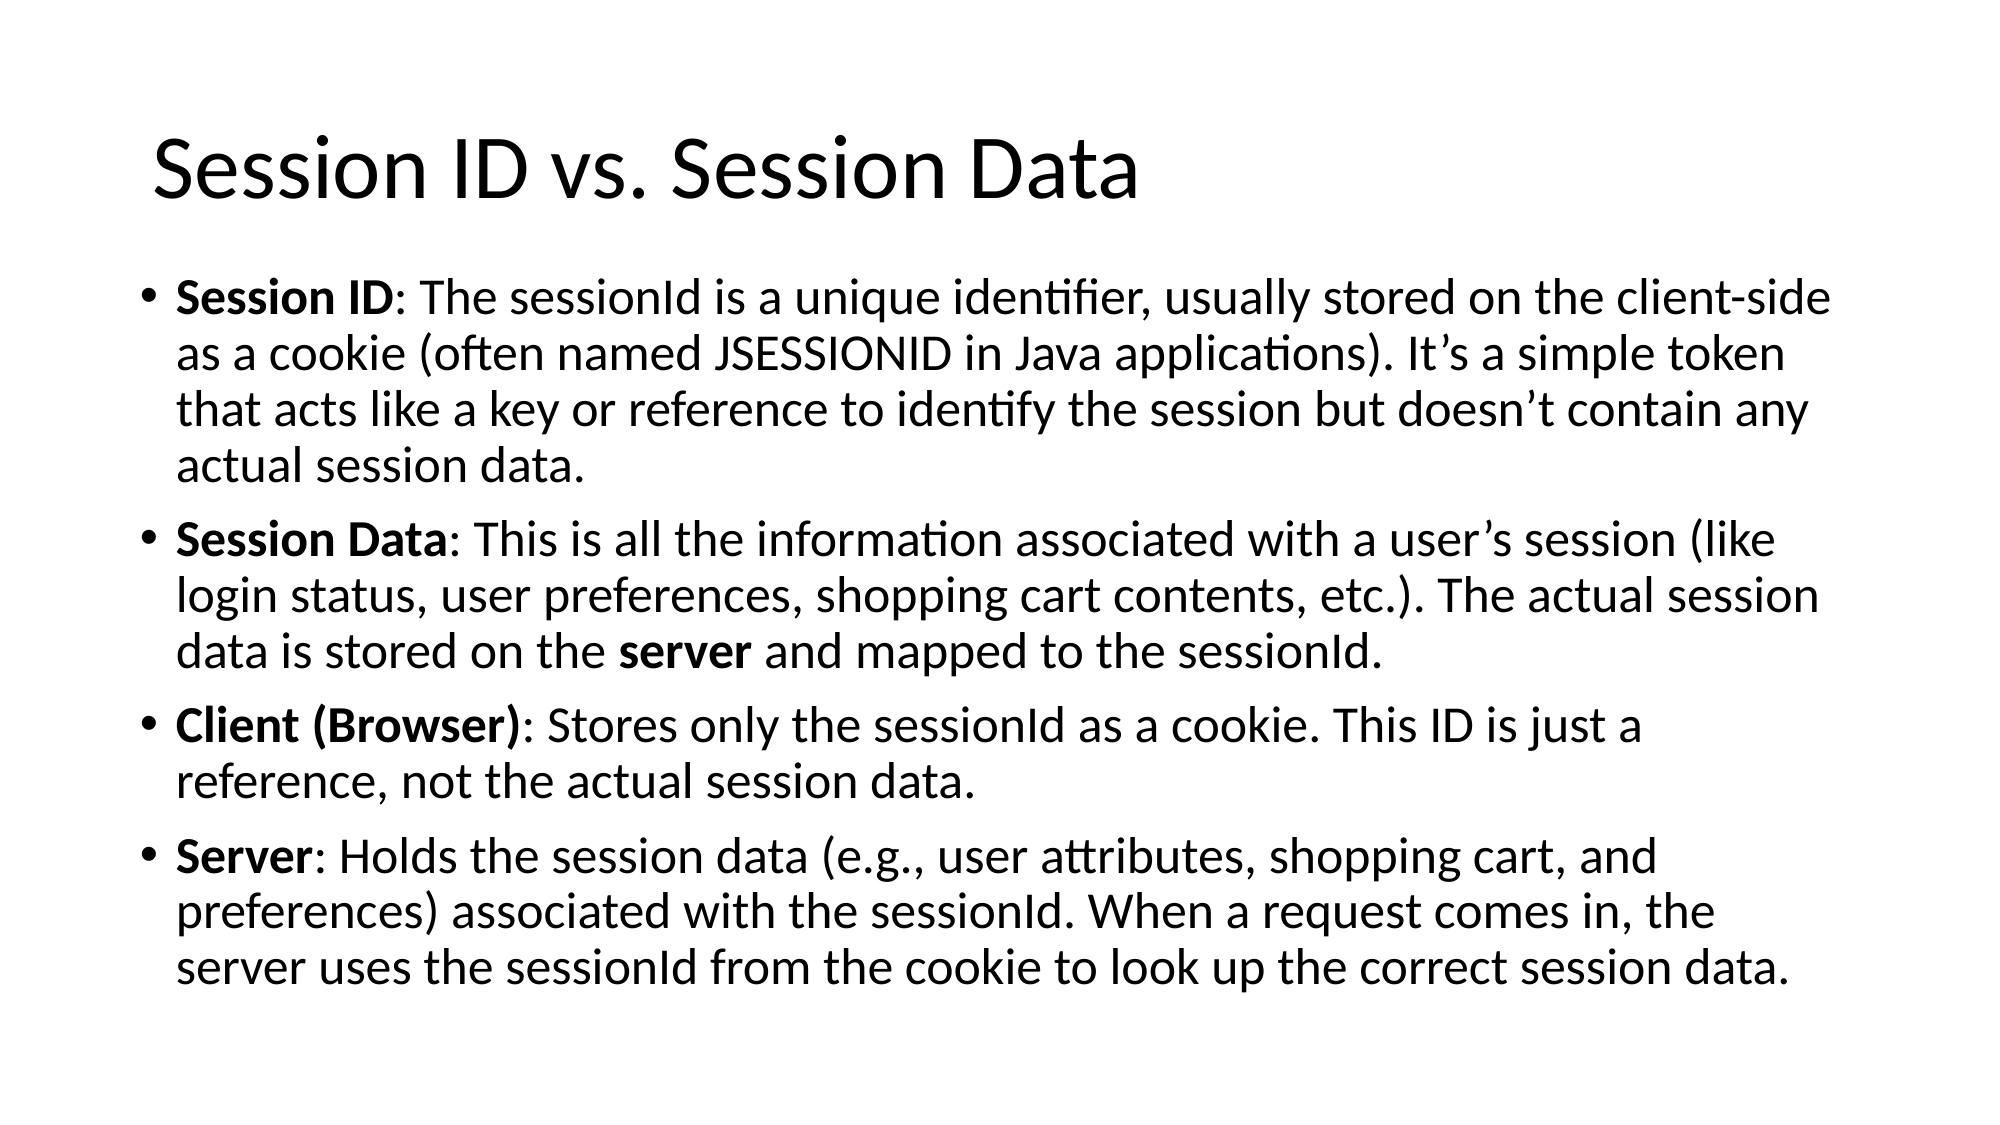

# Session ID vs. Session Data
Session ID: The sessionId is a unique identifier, usually stored on the client-side as a cookie (often named JSESSIONID in Java applications). It’s a simple token that acts like a key or reference to identify the session but doesn’t contain any actual session data.
Session Data: This is all the information associated with a user’s session (like login status, user preferences, shopping cart contents, etc.). The actual session data is stored on the server and mapped to the sessionId.
Client (Browser): Stores only the sessionId as a cookie. This ID is just a reference, not the actual session data.
Server: Holds the session data (e.g., user attributes, shopping cart, and preferences) associated with the sessionId. When a request comes in, the server uses the sessionId from the cookie to look up the correct session data.

89